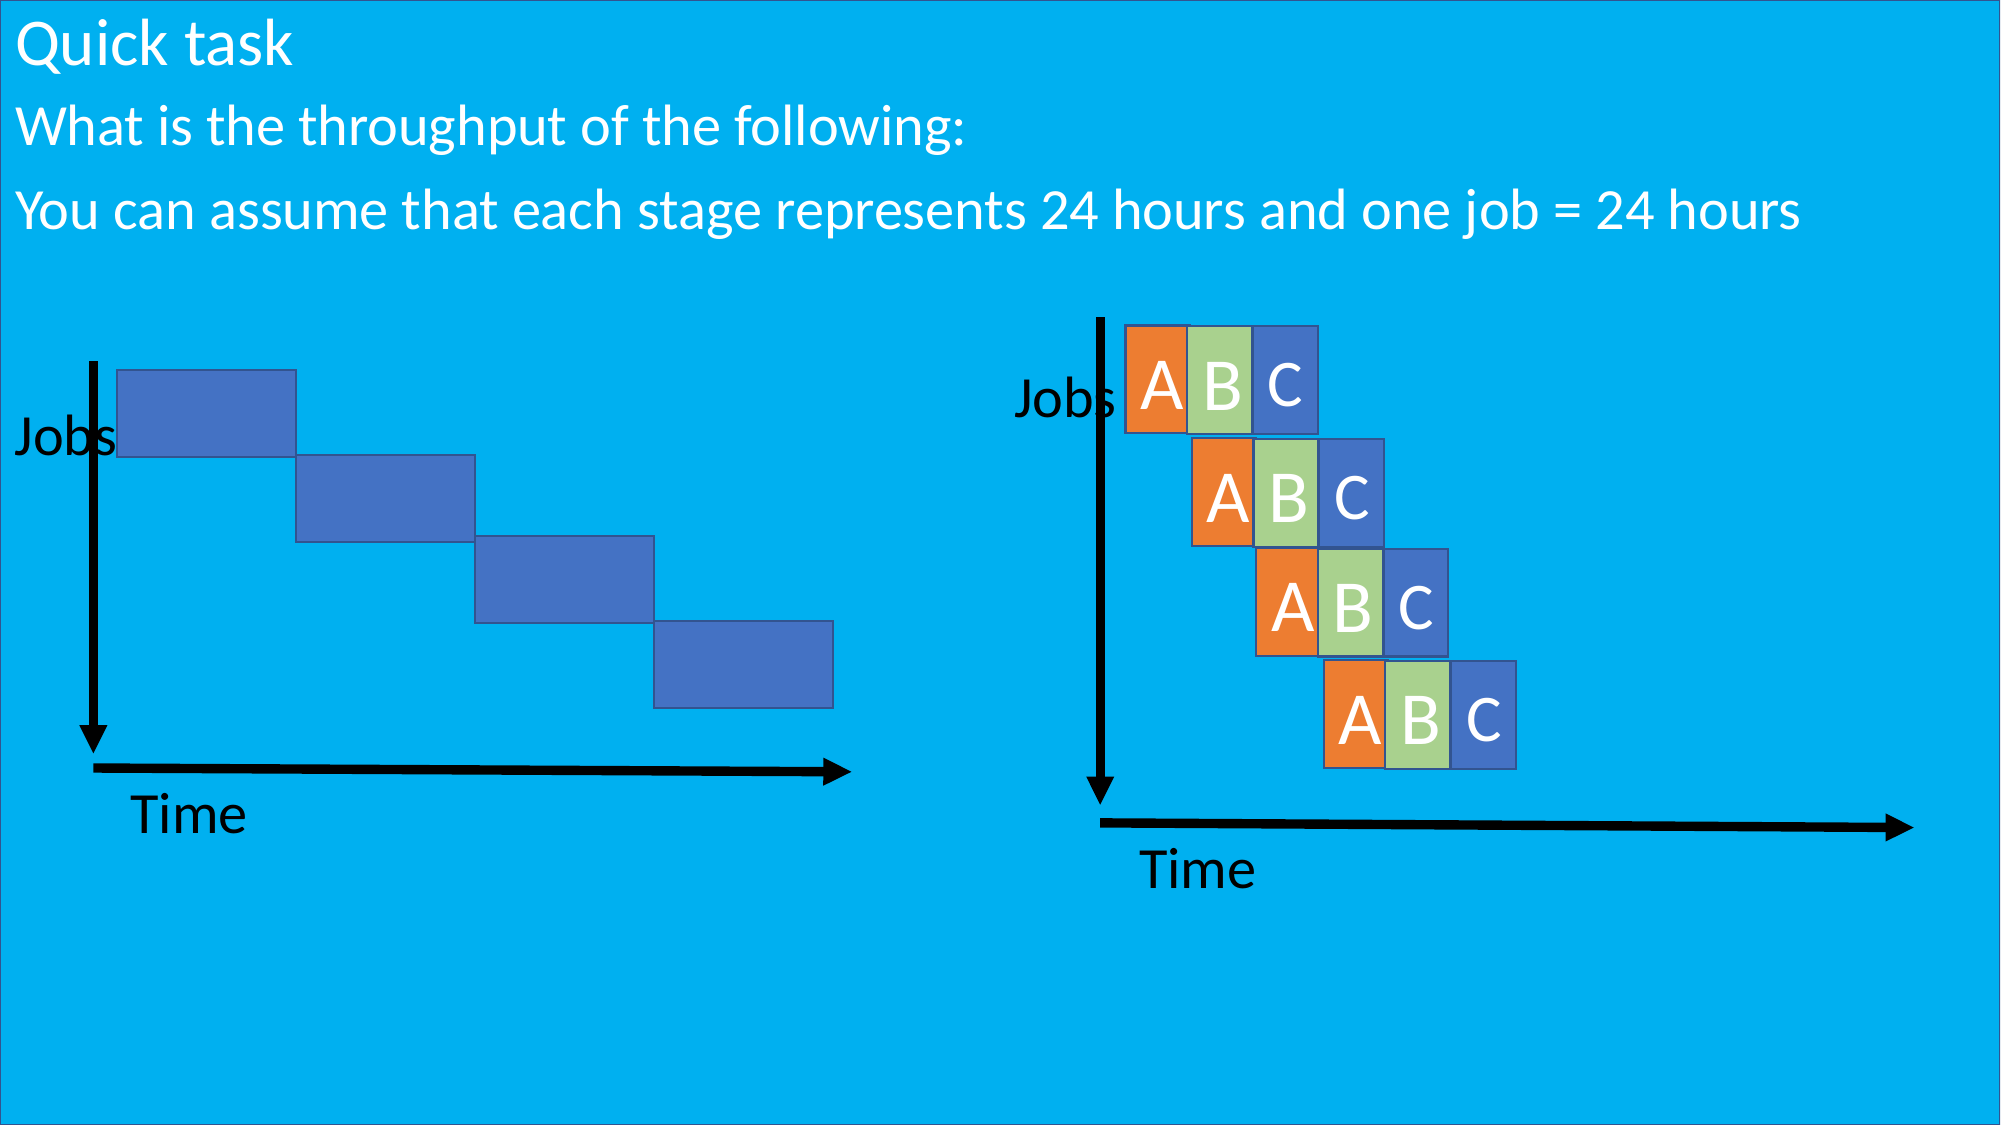

# Quick task
What is the throughput of the following:
You can assume that each stage represents 24 hours and one job = 24 hours

Jobs
Time
A
B
C
A
B
C
A
B
C
A
B
C
Jobs
Time